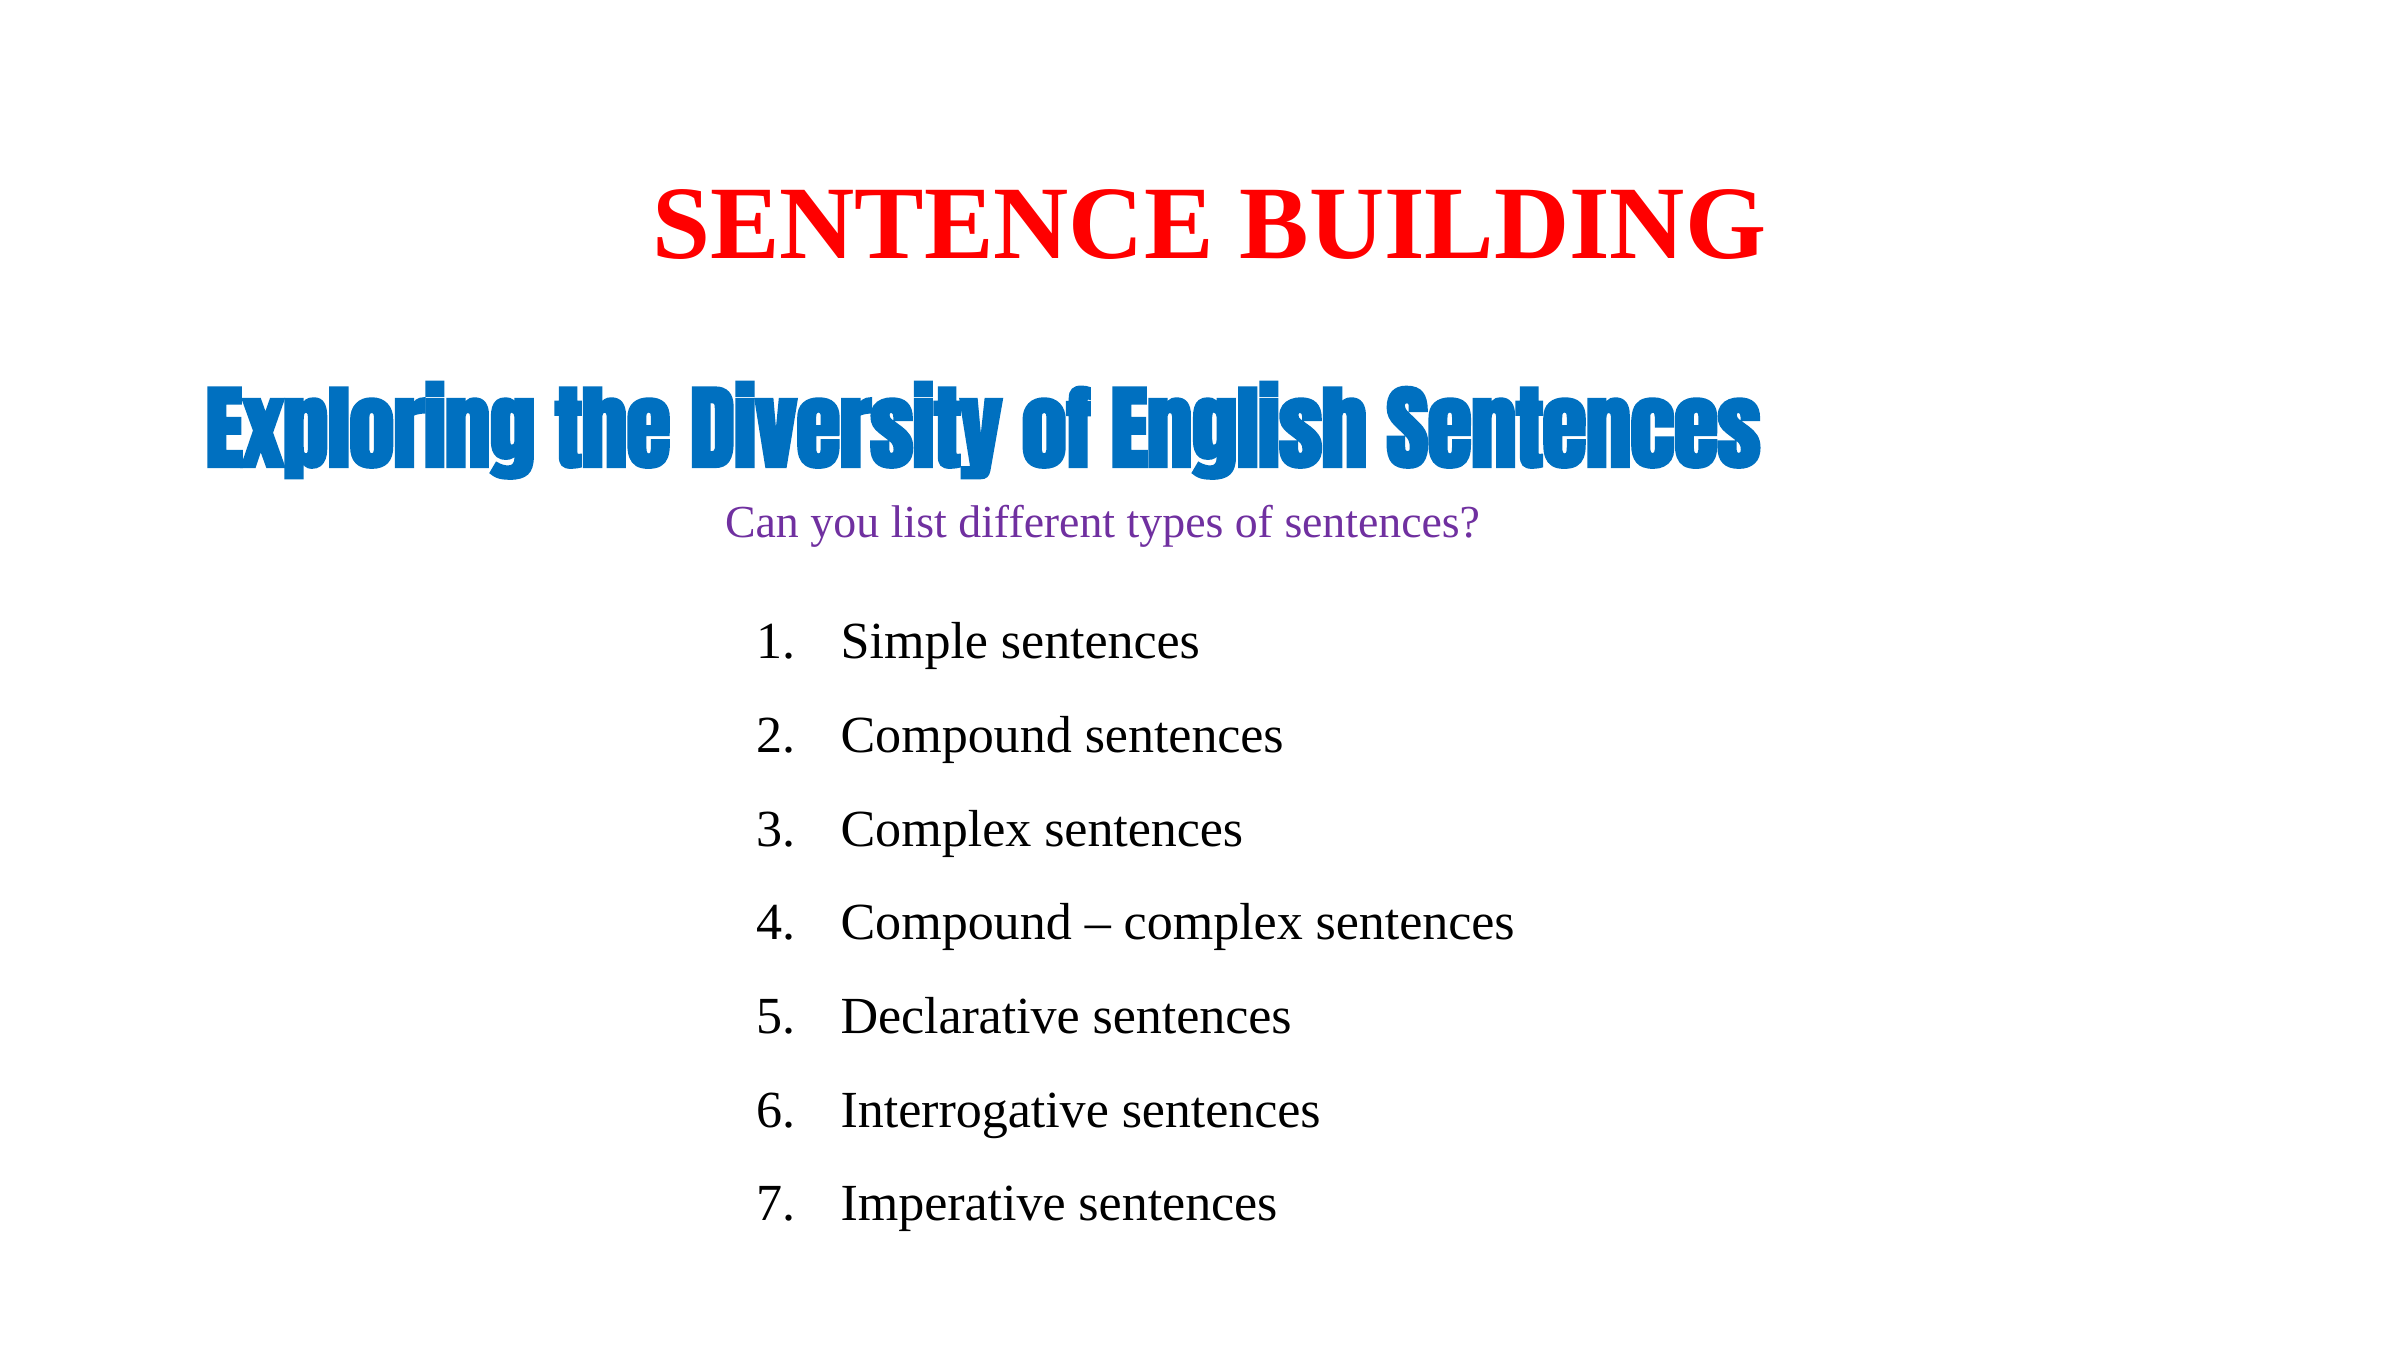

SENTENCE BUILDING
Exploring the Diversity of English Sentences
Can you list different types of sentences?
Simple sentences
Compound sentences
Complex sentences
Compound – complex sentences
Declarative sentences
Interrogative sentences
Imperative sentences